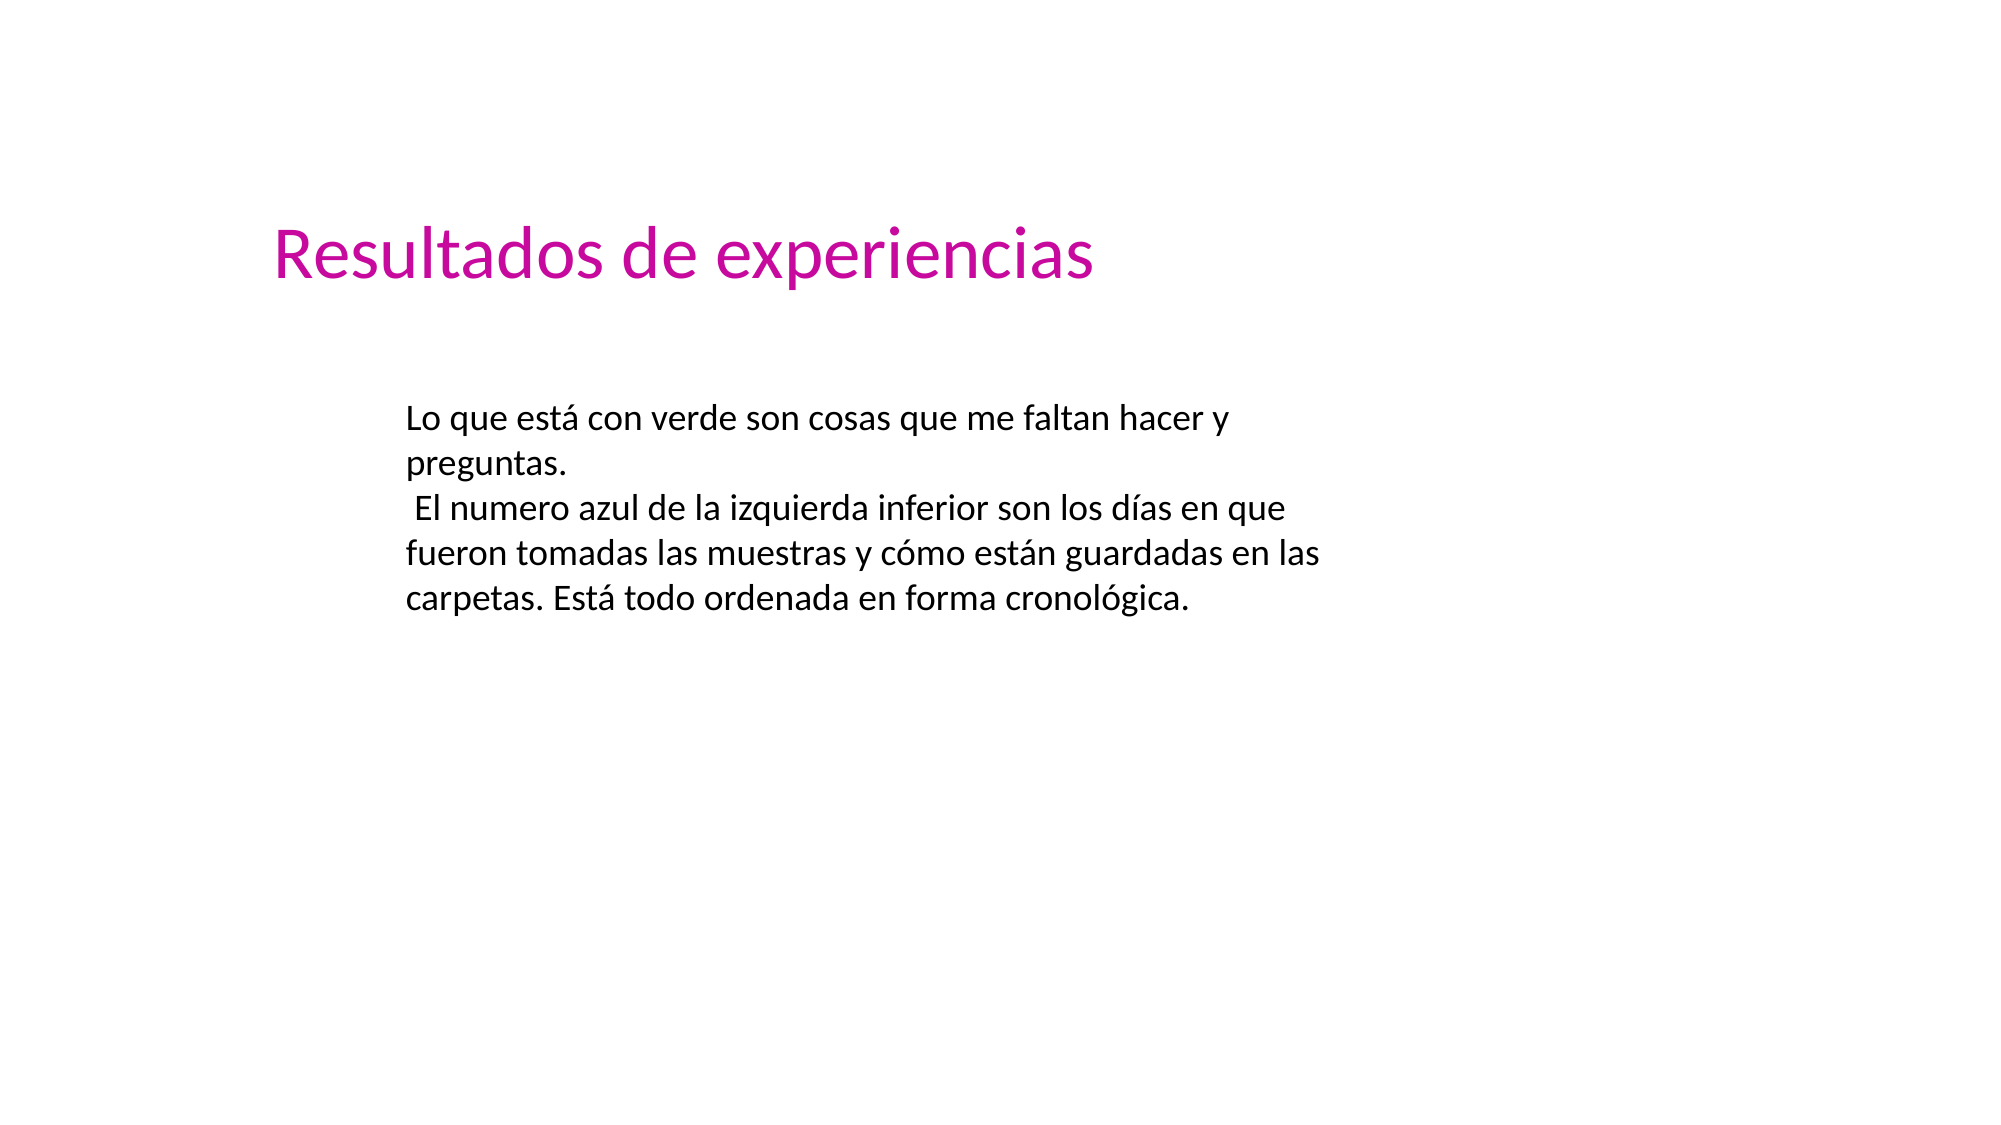

Resultados de experiencias

Lo que está con verde son cosas que me faltan hacer y preguntas.
 El numero azul de la izquierda inferior son los días en que fueron tomadas las muestras y cómo están guardadas en las carpetas. Está todo ordenada en forma cronológica.